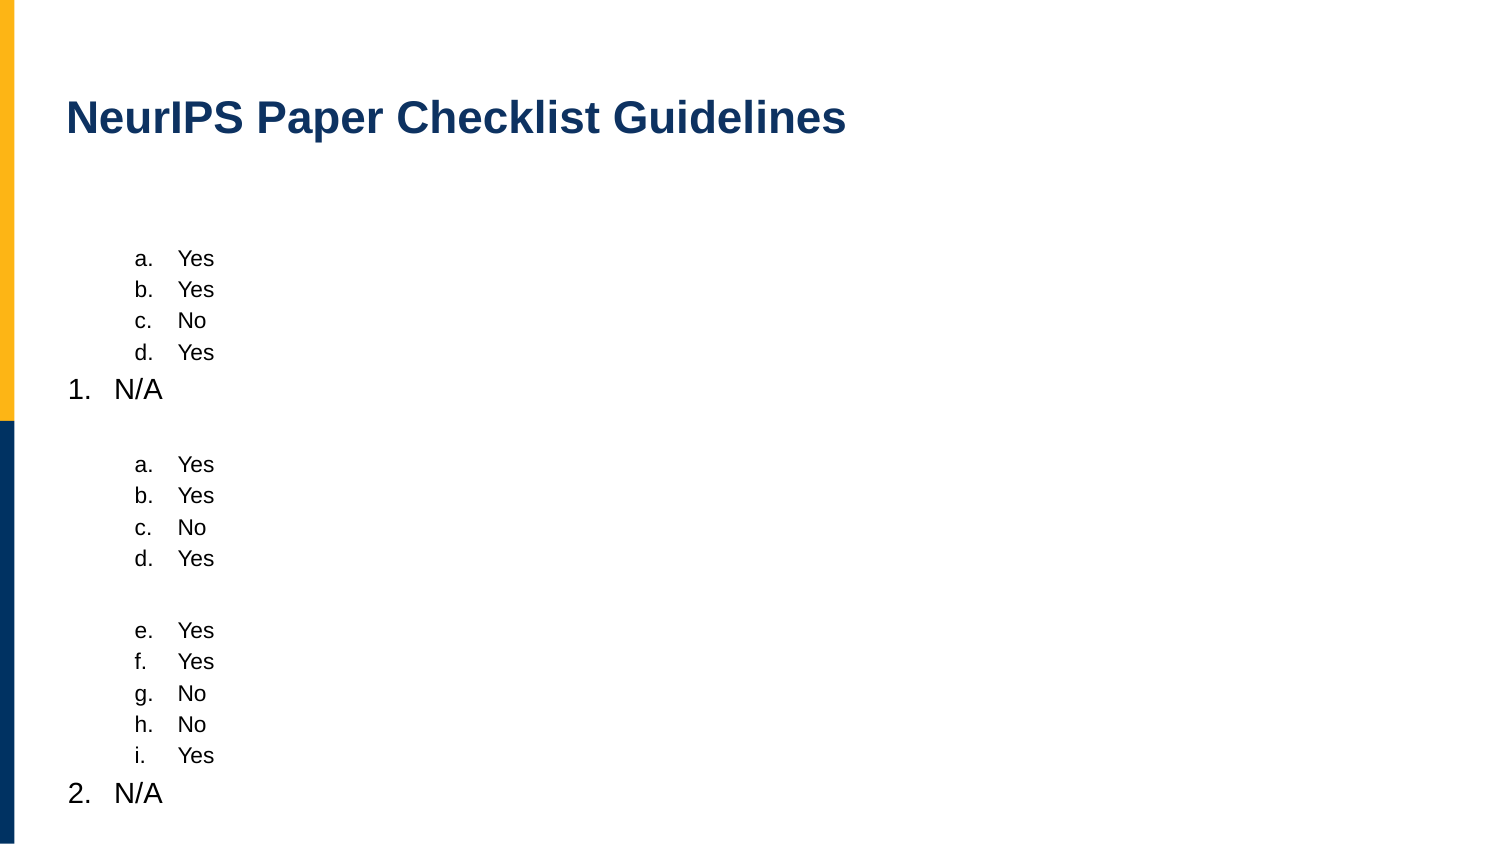

# NeurIPS Paper Checklist Guidelines

Yes
Yes
No
Yes
N/A

Yes
Yes
No
Yes

Yes
Yes
No
No
Yes
N/A